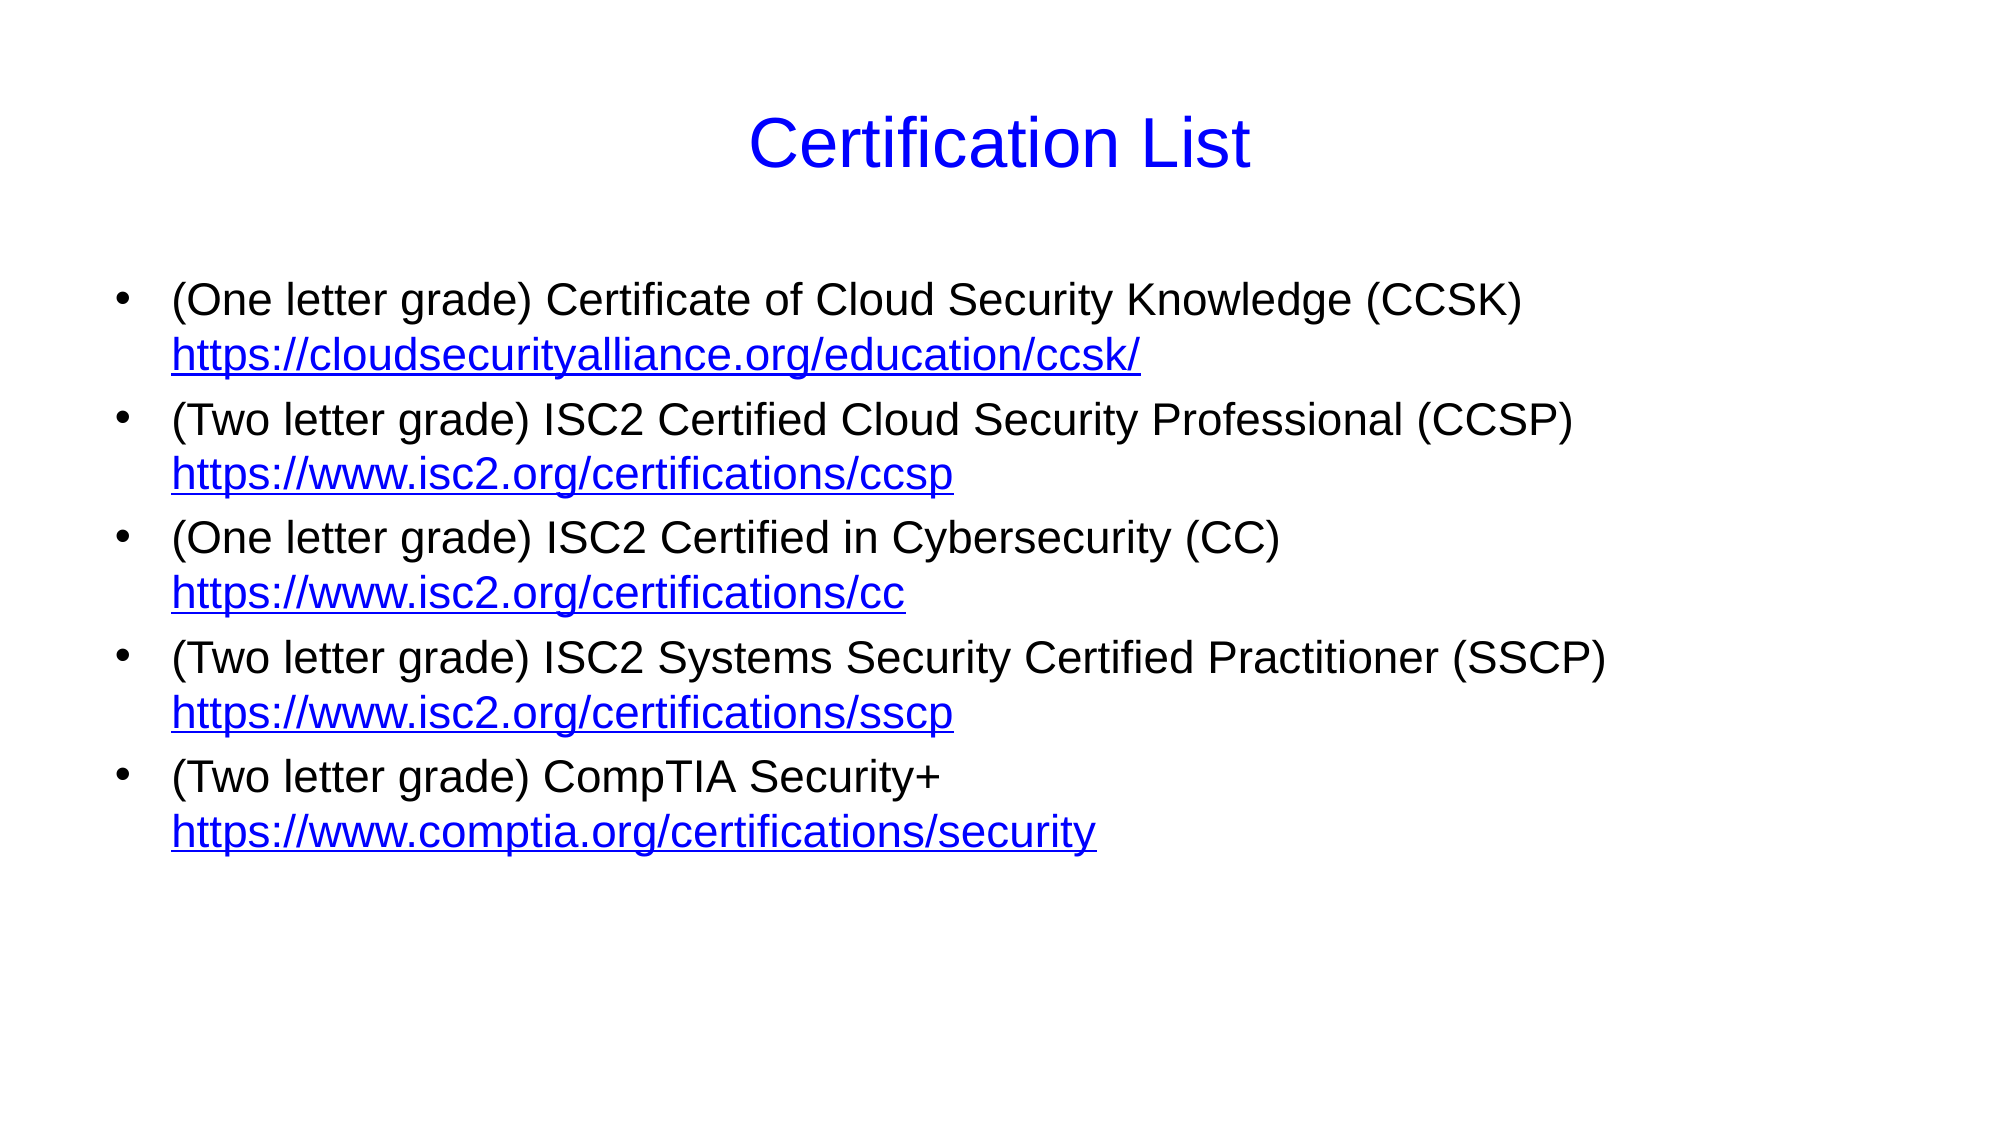

# Certification List
(One letter grade) Certificate of Cloud Security Knowledge (CCSK) https://cloudsecurityalliance.org/education/ccsk/
(Two letter grade) ISC2 Certified Cloud Security Professional (CCSP) https://www.isc2.org/certifications/ccsp
(One letter grade) ISC2 Certified in Cybersecurity (CC) https://www.isc2.org/certifications/cc
(Two letter grade) ISC2 Systems Security Certified Practitioner (SSCP) https://www.isc2.org/certifications/sscp
(Two letter grade) CompTIA Security+  https://www.comptia.org/certifications/security